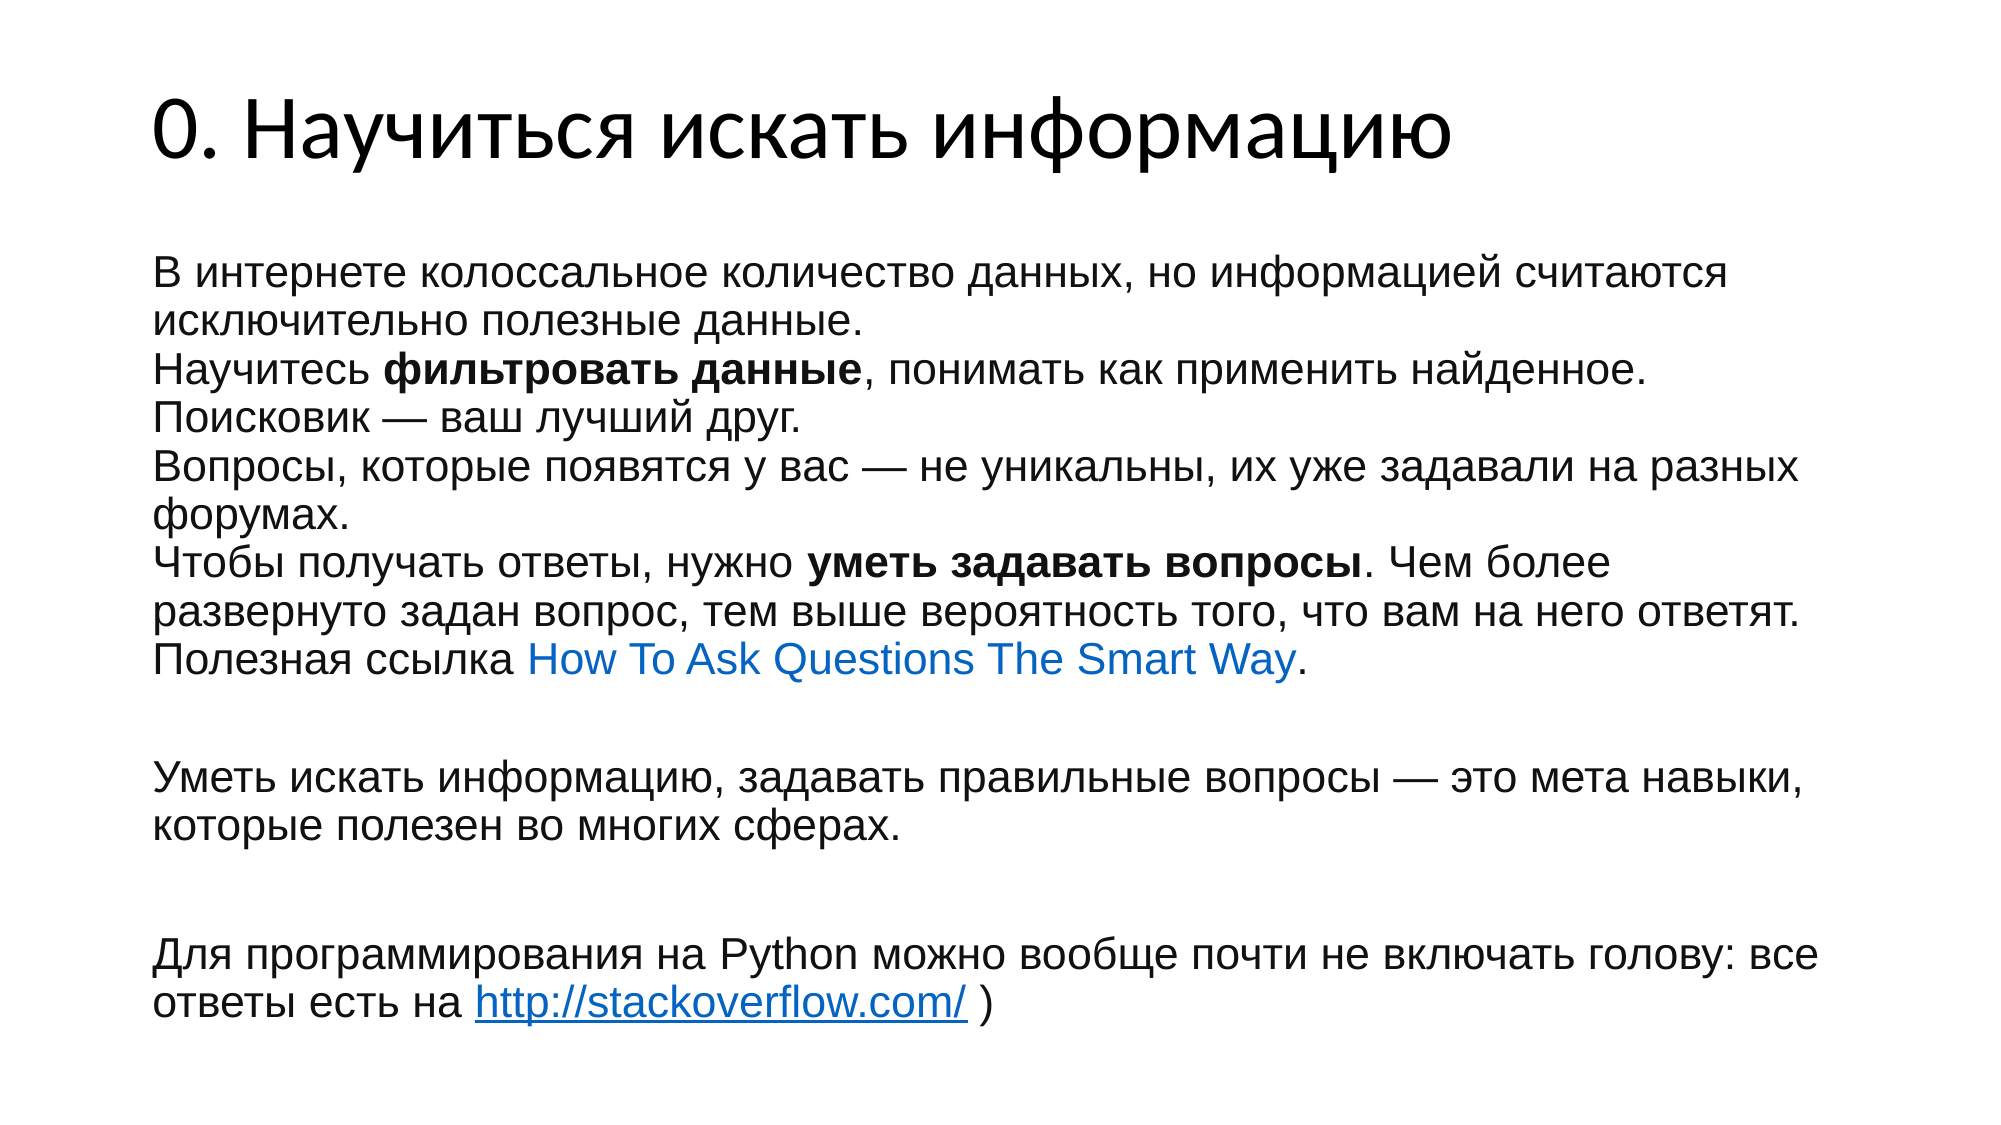

# 0. Научиться искать информацию
В интернете колоссальное количество данных, но информацией считаются исключительно полезные данные.
Научитесь фильтровать данные, понимать как применить найденное.
Поисковик — ваш лучший друг.
Вопросы, которые появятся у вас — не уникальны, их уже задавали на разных форумах.
Чтобы получать ответы, нужно уметь задавать вопросы. Чем более развернуто задан вопрос, тем выше вероятность того, что вам на него ответят.
Полезная ссылка How To Ask Questions The Smart Way.
Уметь искать информацию, задавать правильные вопросы — это мета навыки, которые полезен во многих сферах.

Для программирования на Python можно вообще почти не включать голову: все ответы есть на http://stackoverflow.com/ )